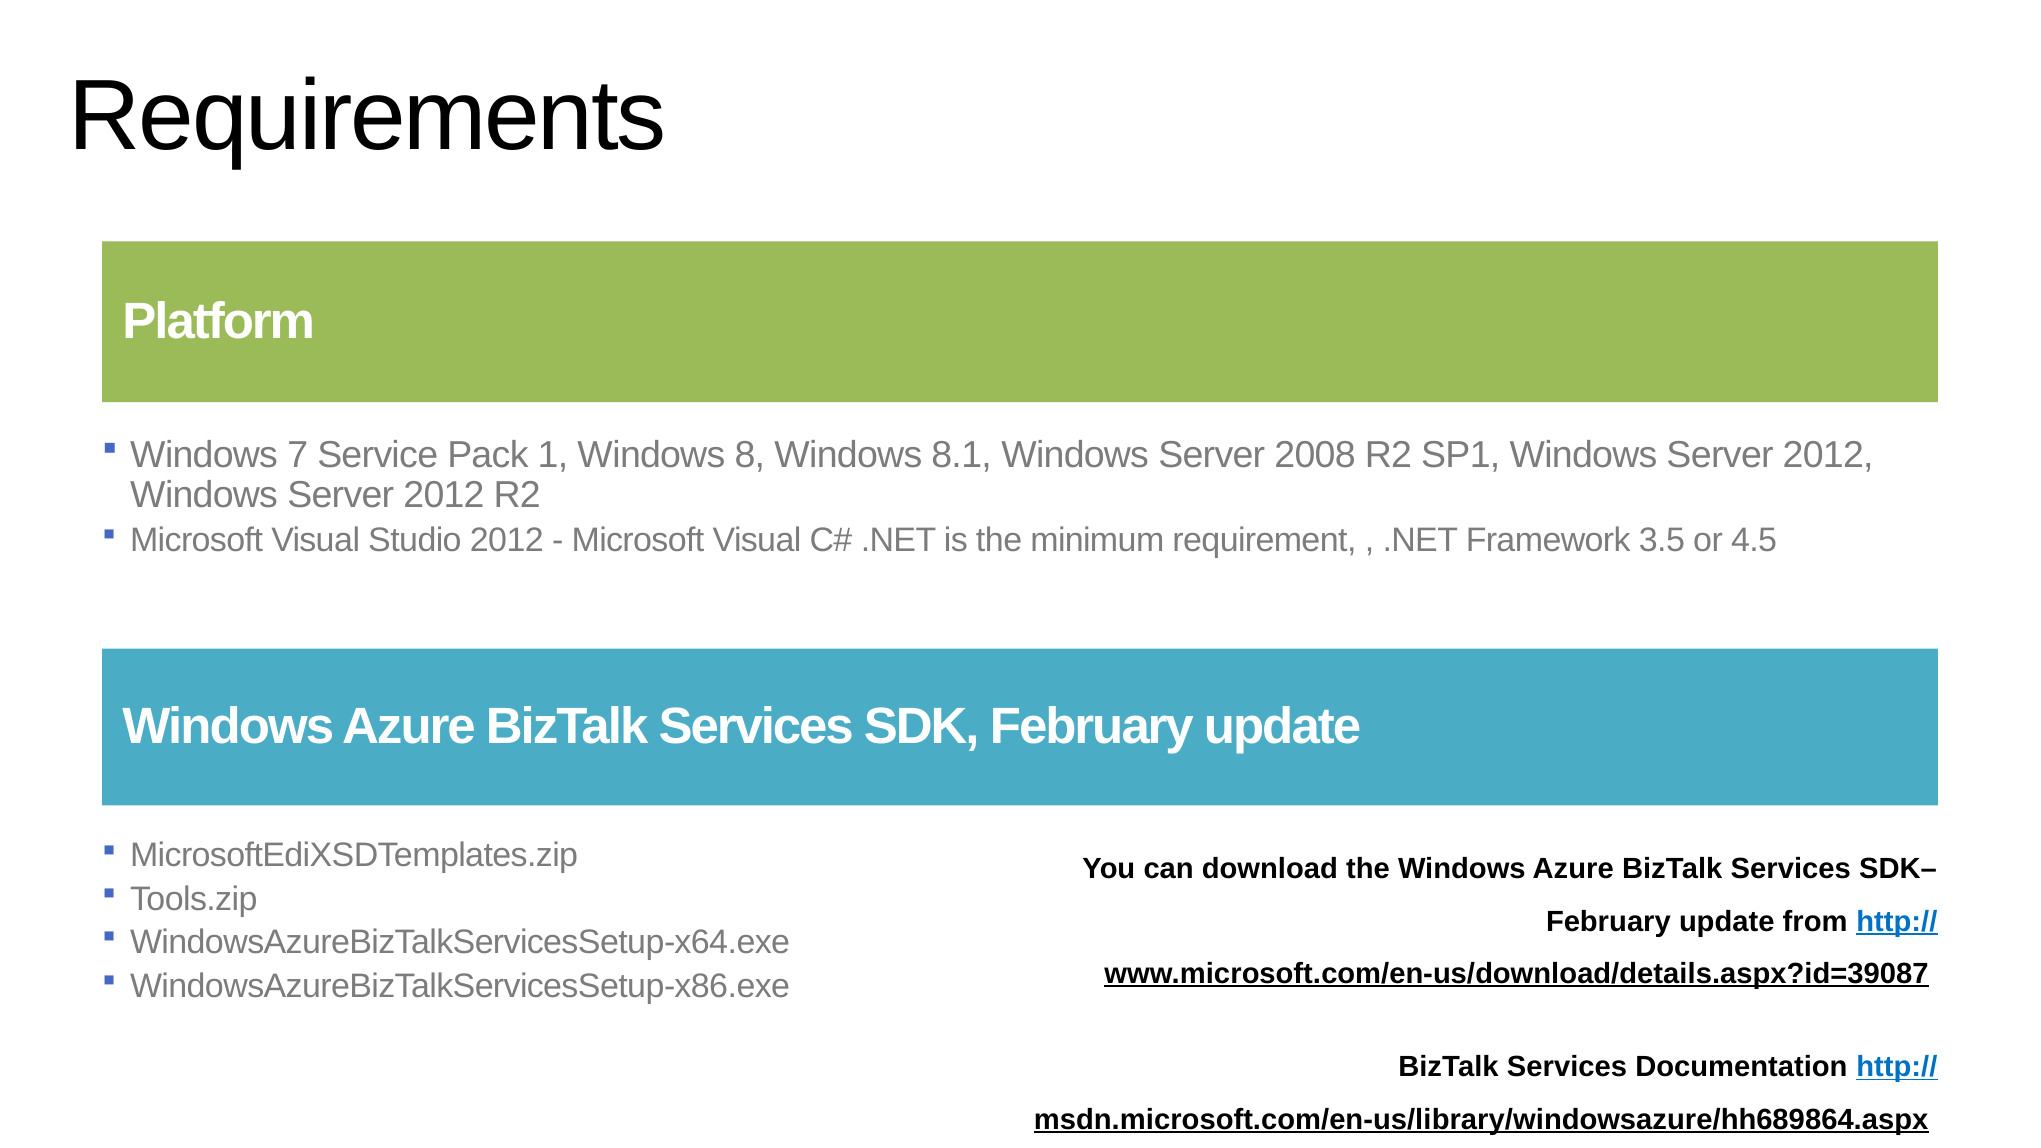

# Requirements
Platform
Windows 7 Service Pack 1, Windows 8, Windows 8.1, Windows Server 2008 R2 SP1, Windows Server 2012, Windows Server 2012 R2
Microsoft Visual Studio 2012 - Microsoft Visual C# .NET is the minimum requirement, , .NET Framework 3.5 or 4.5
Windows Azure BizTalk Services SDK, February update
MicrosoftEdiXSDTemplates.zip
Tools.zip
WindowsAzureBizTalkServicesSetup-x64.exe
WindowsAzureBizTalkServicesSetup-x86.exe
You can download the Windows Azure BizTalk Services SDK– February update from http://www.microsoft.com/en-us/download/details.aspx?id=39087
BizTalk Services Documentation http://msdn.microsoft.com/en-us/library/windowsazure/hh689864.aspx